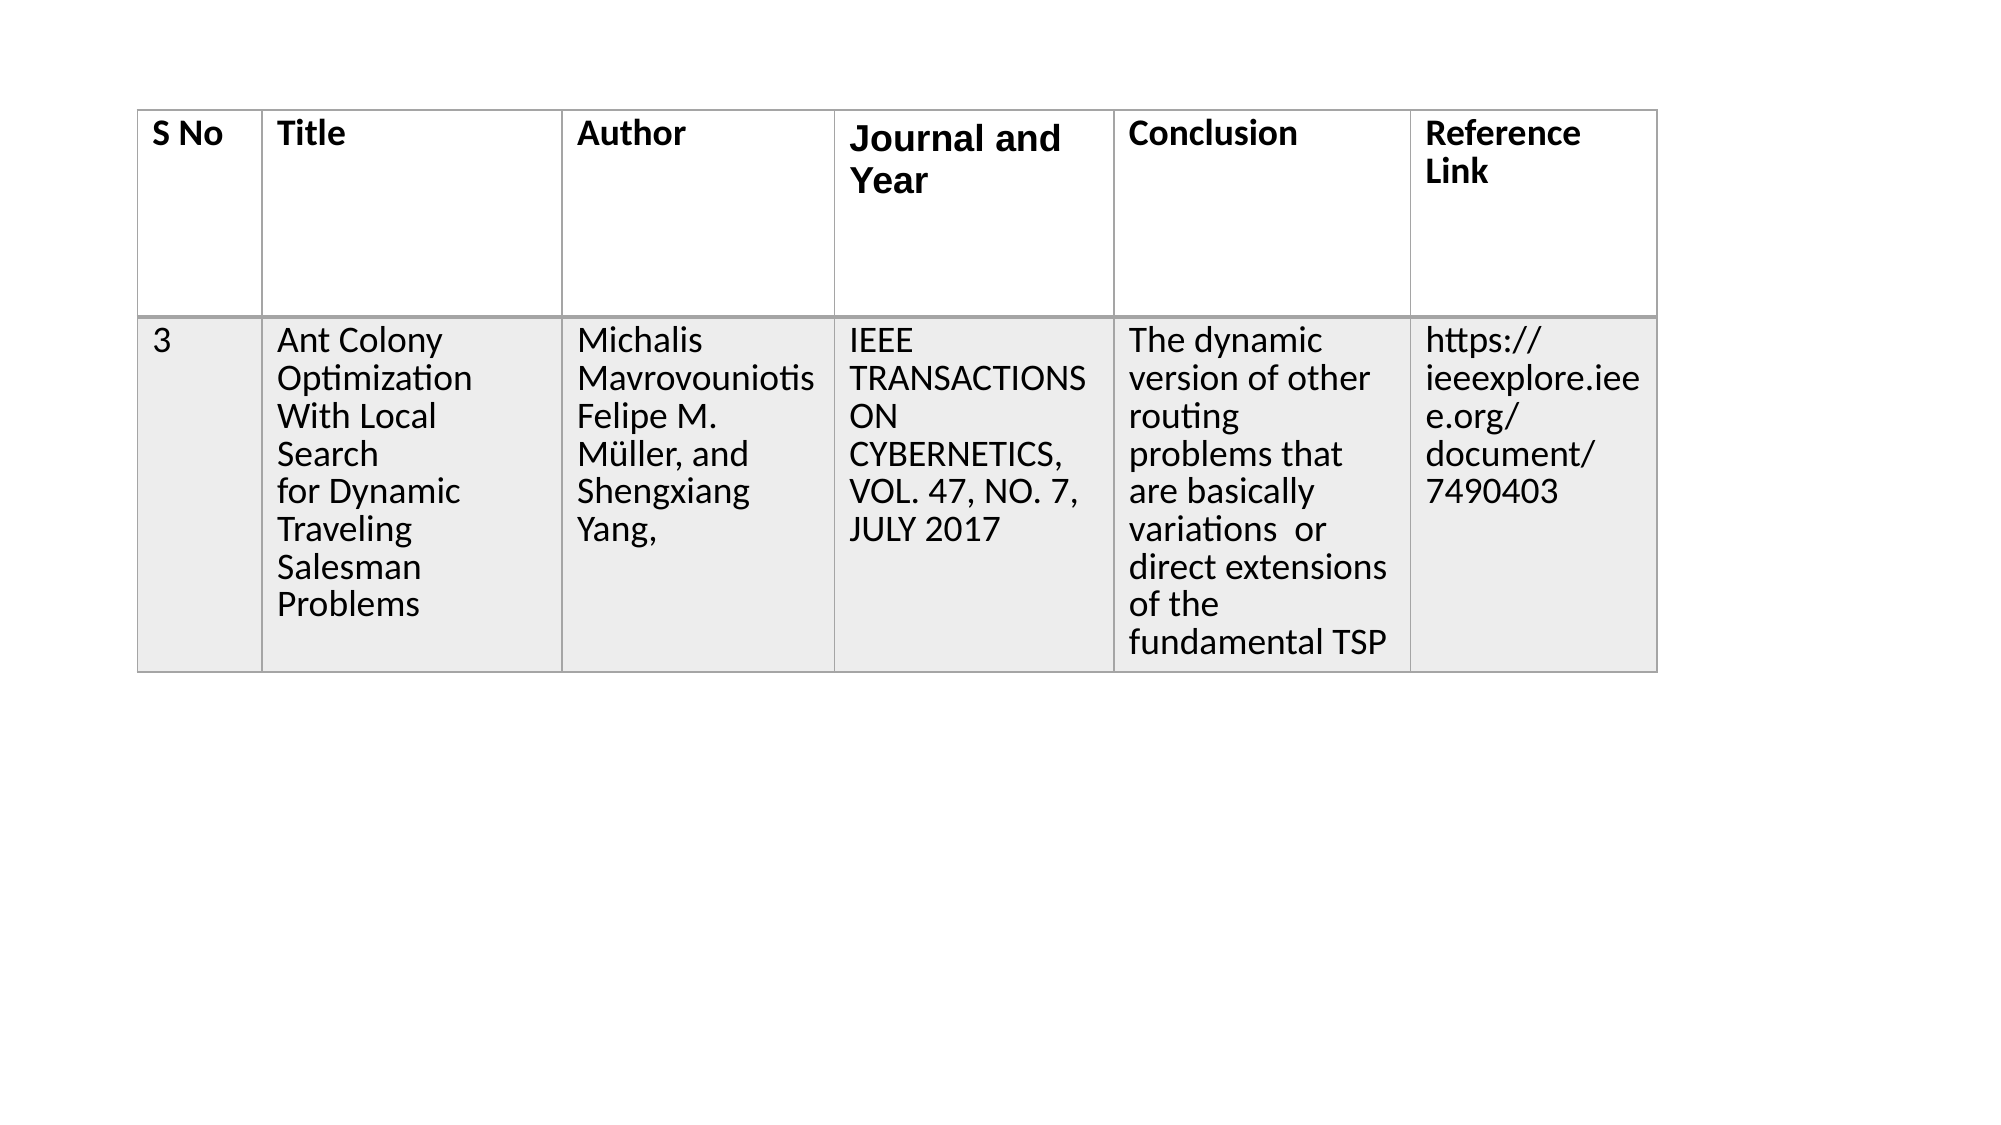

| S No | Title | Author | Journal and Year | Conclusion | Reference Link |
| --- | --- | --- | --- | --- | --- |
| 3 | Ant Colony Optimization With Local Search for Dynamic Traveling Salesman Problems | Michalis Mavrovouniotis Felipe M. Müller, and Shengxiang Yang, | IEEE TRANSACTIONS ON CYBERNETICS, VOL. 47, NO. 7, JULY 2017 | The dynamic version of other routing problems that are basically variations or direct extensions of the fundamental TSP | https://ieeexplore.ieee.org/document/7490403 |